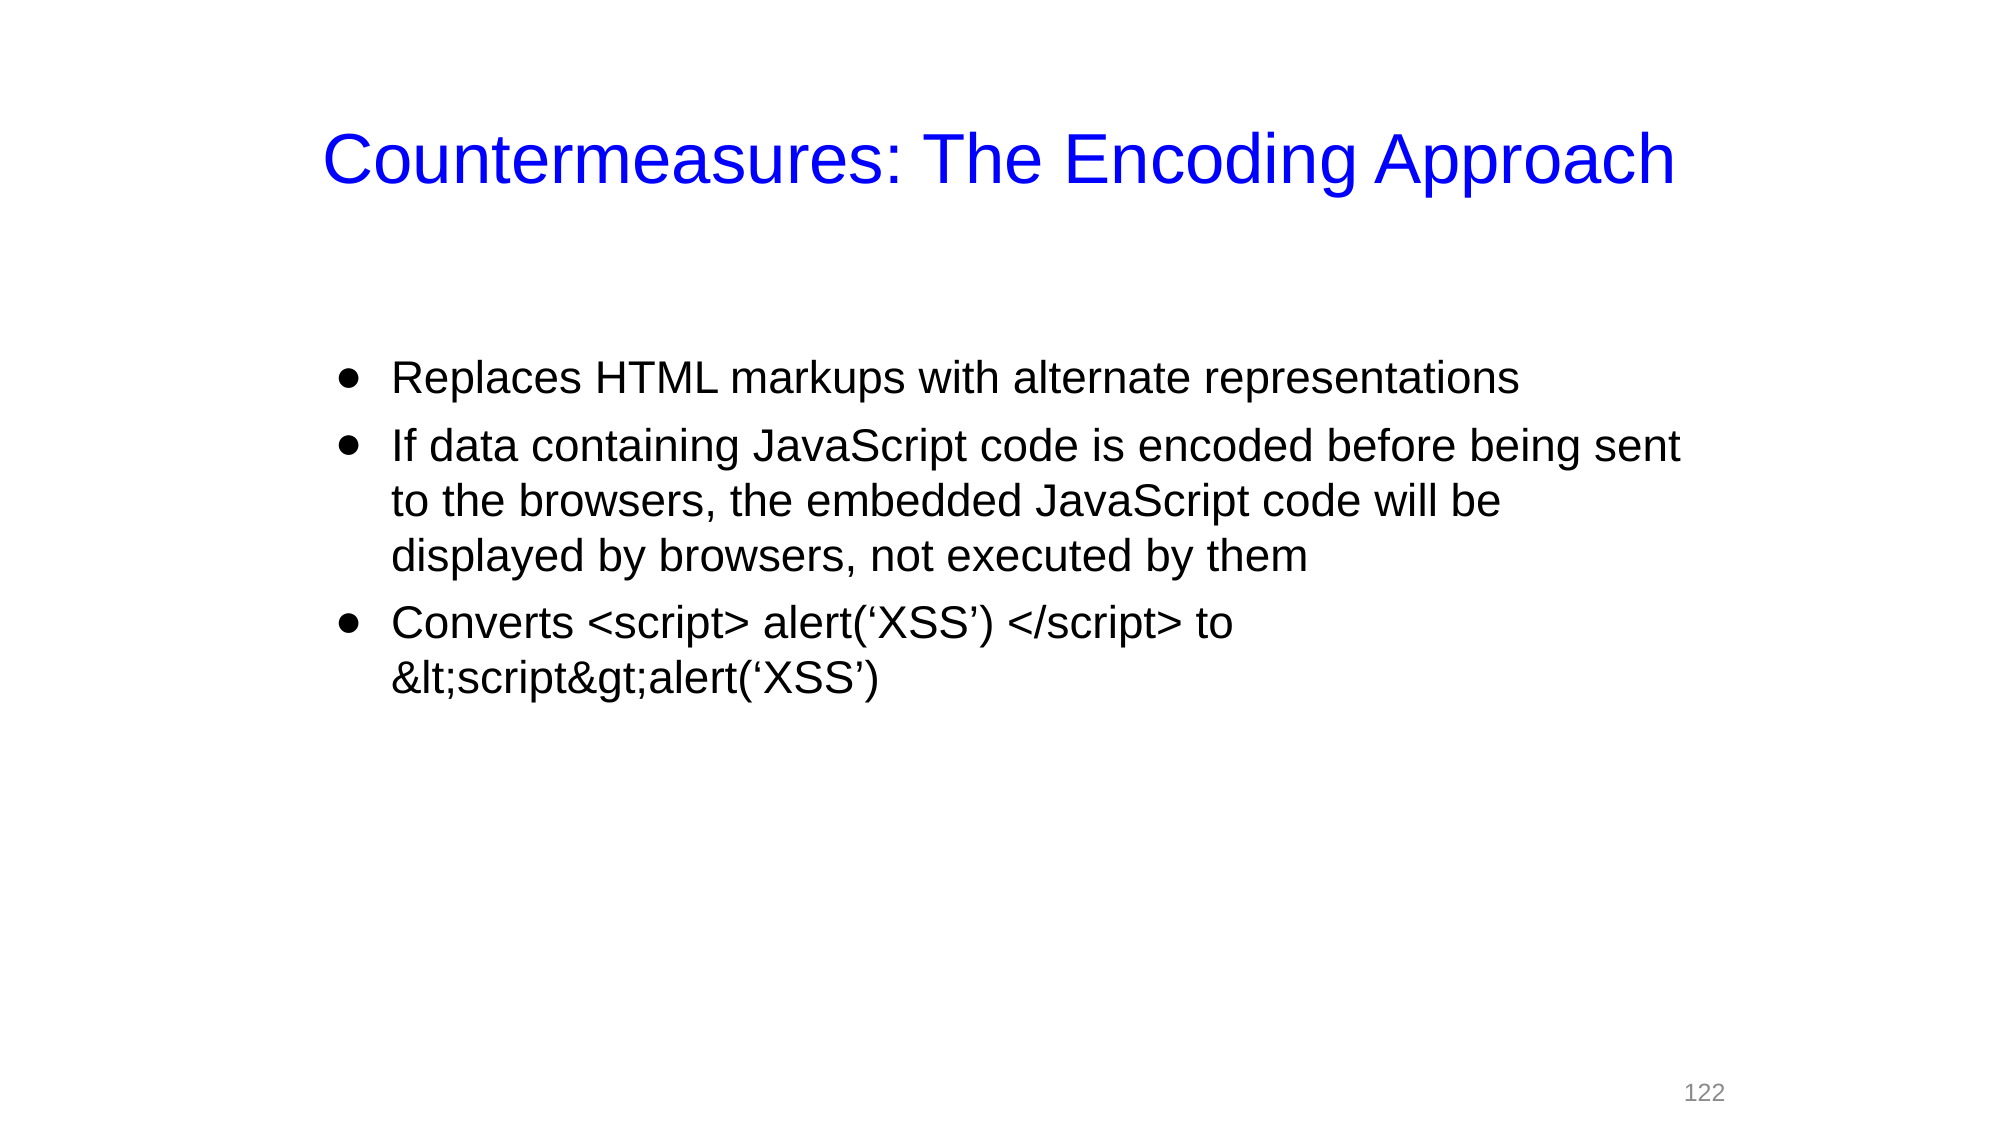

# Countermeasures: The Encoding Approach
Replaces HTML markups with alternate representations
If data containing JavaScript code is encoded before being sent to the browsers, the embedded JavaScript code will be displayed by browsers, not executed by them
Converts <script> alert(‘XSS’) </script> to &lt;script&gt;alert(‘XSS’)
122